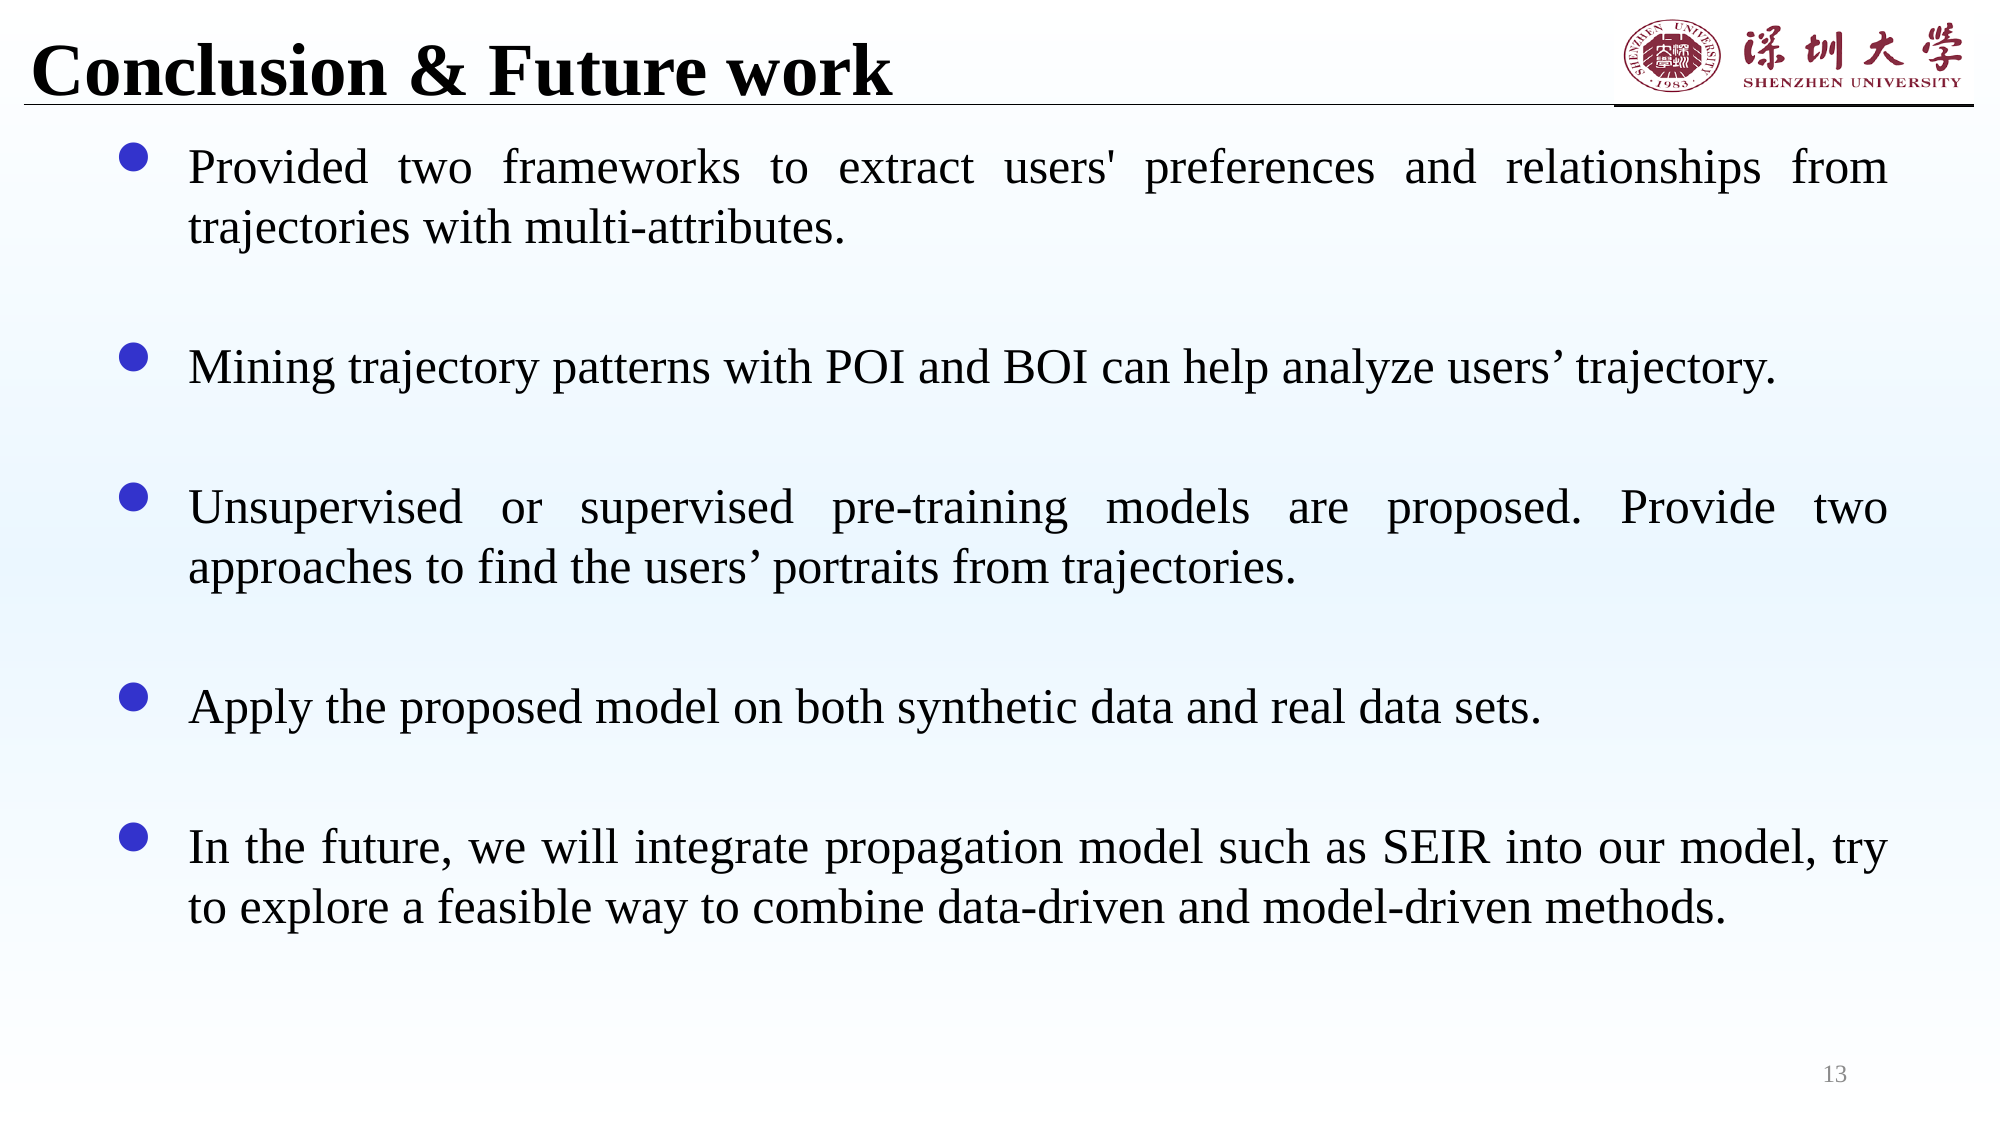

# Conclusion & Future work
Provided two frameworks to extract users' preferences and relationships from trajectories with multi-attributes.

Mining trajectory patterns with POI and BOI can help analyze users’ trajectory.

Unsupervised or supervised pre-training models are proposed. Provide two approaches to find the users’ portraits from trajectories.

Apply the proposed model on both synthetic data and real data sets.

In the future, we will integrate propagation model such as SEIR into our model, try to explore a feasible way to combine data-driven and model-driven methods.

13